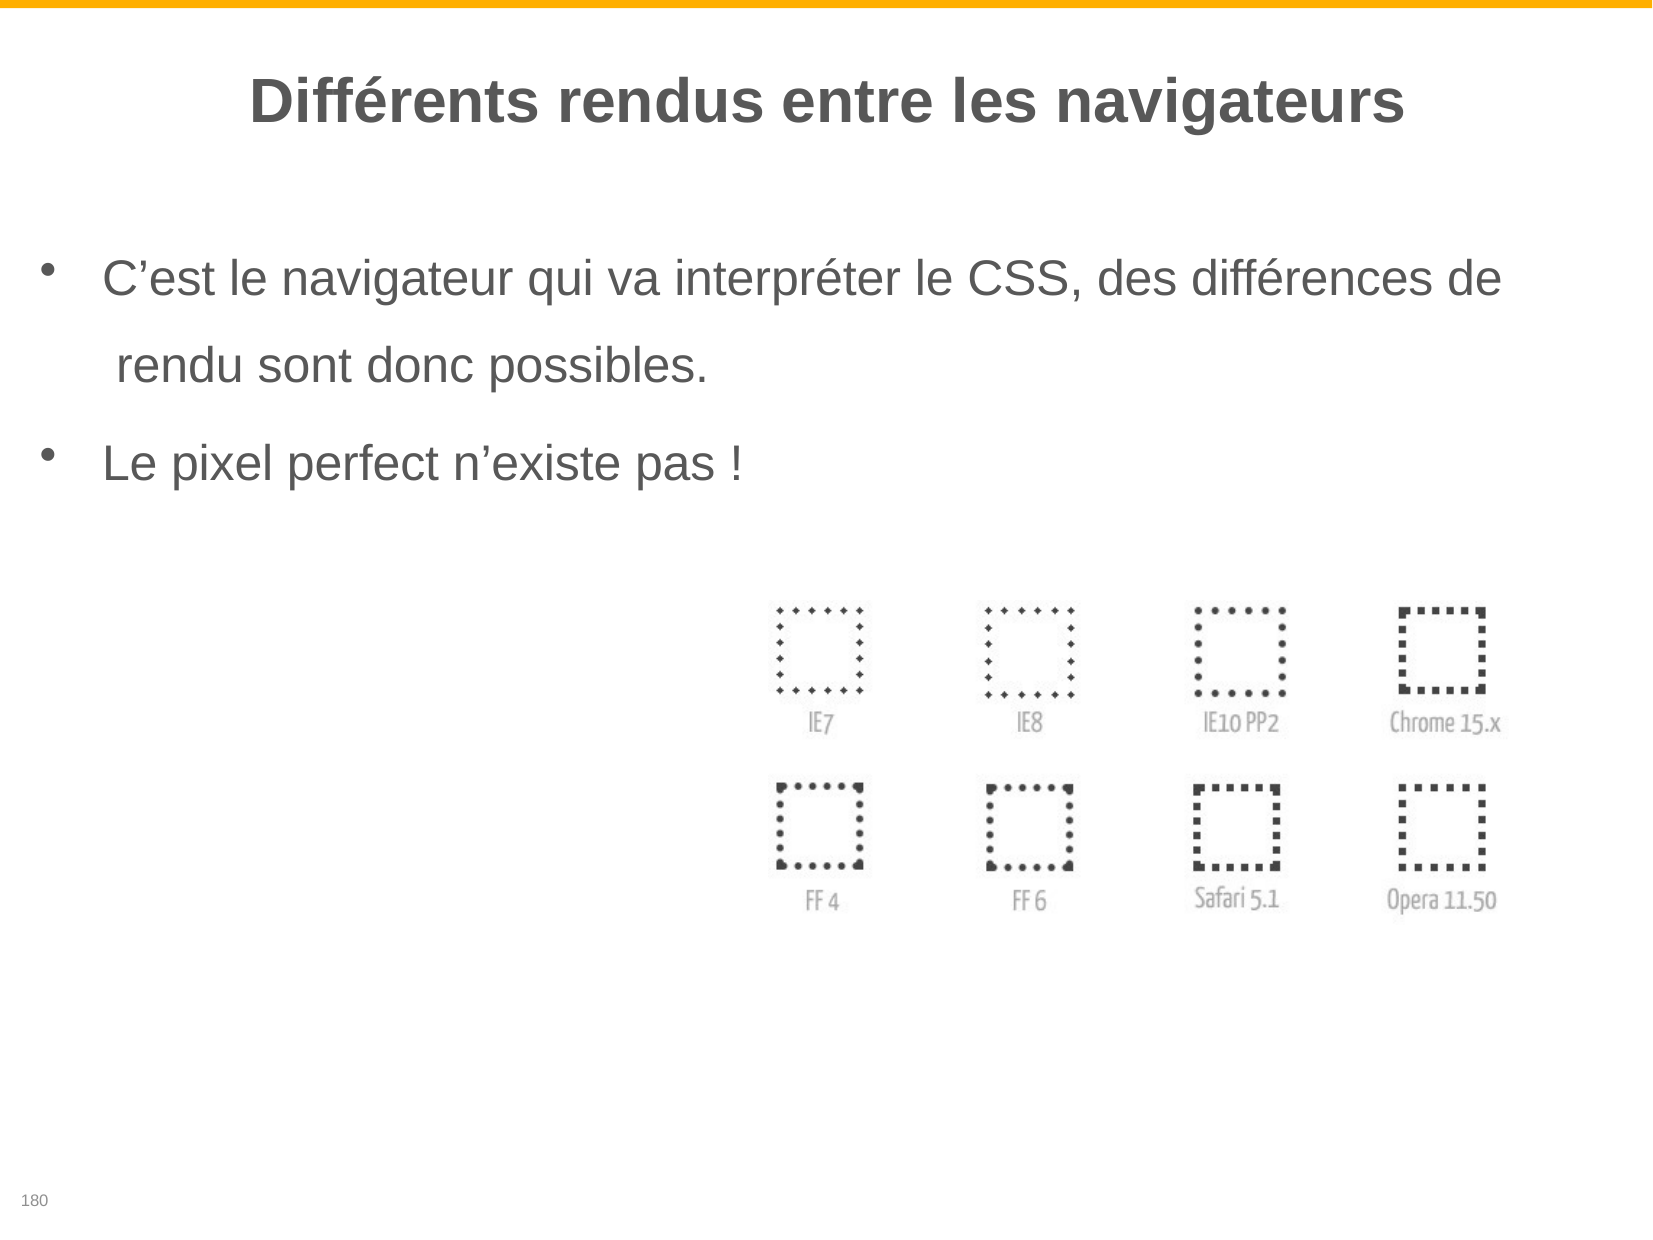

# Différents rendus entre les navigateurs
C’est le navigateur qui va interpréter le CSS, des différences de  rendu sont donc possibles.
Le pixel perfect n’existe pas !

180